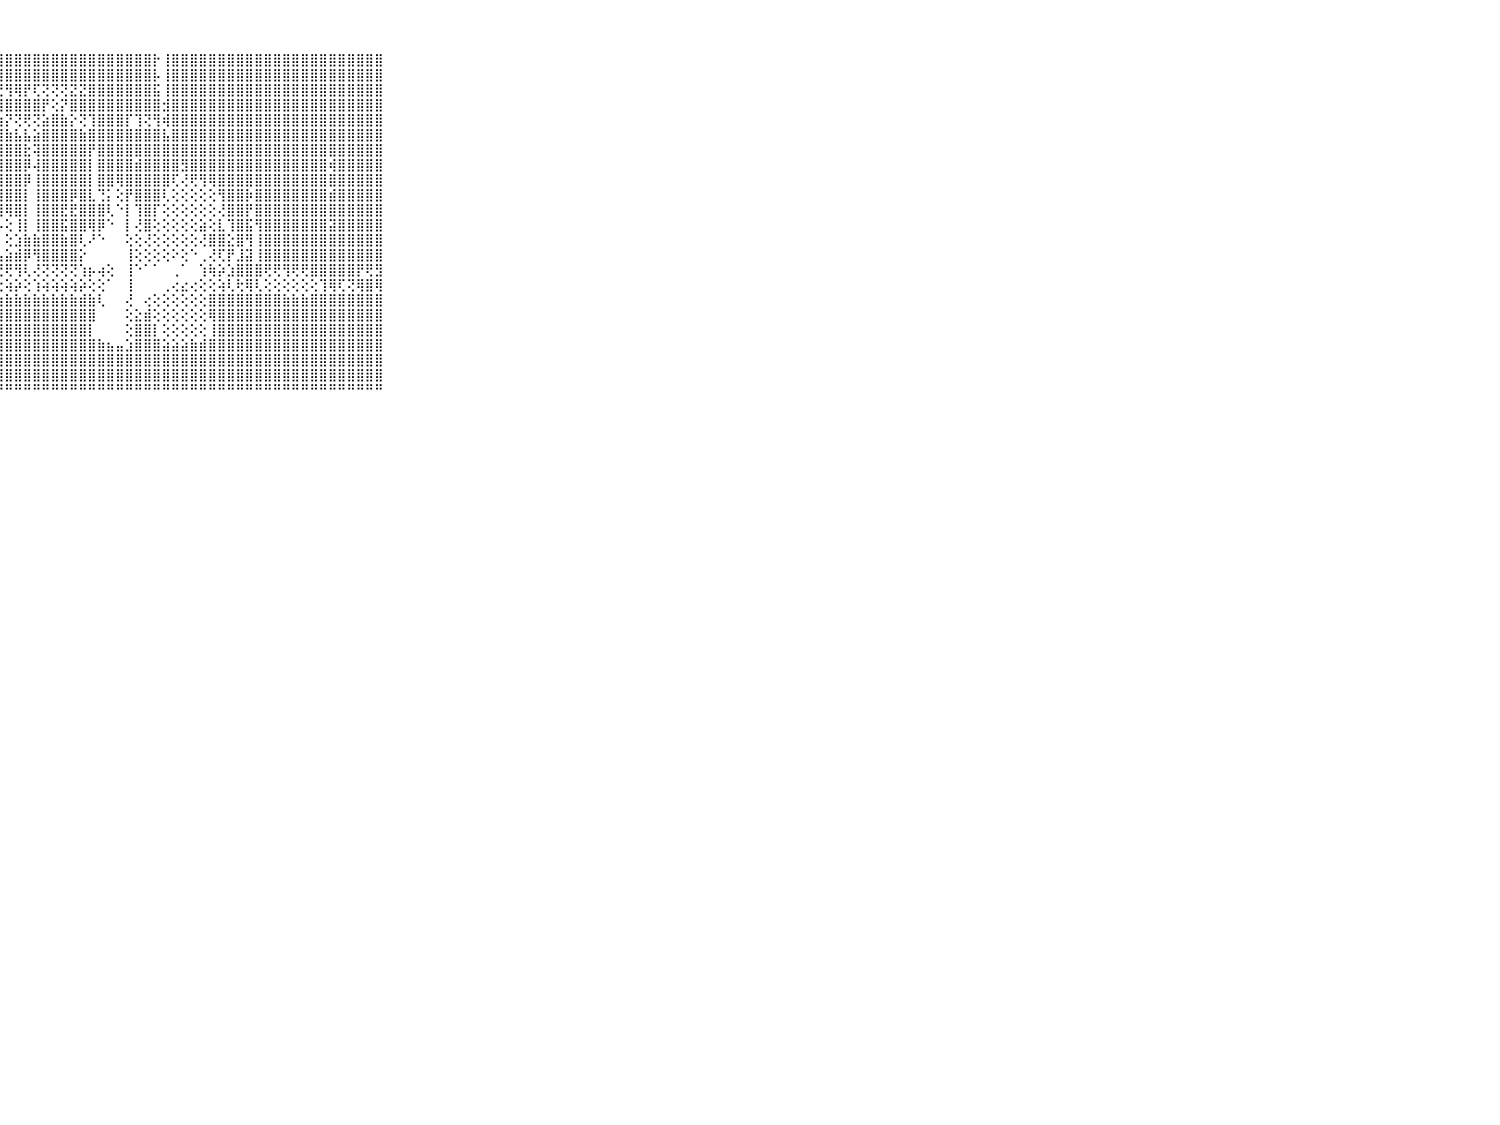

⠀⠀⠀⠀⠀⠀⠀⠀⠀⠀⠀⢱⣿⣿⣿⣿⣿⣿⣿⣿⣿⣿⣿⣿⣿⣿⣿⣿⣿⣿⣿⣿⣿⣿⣿⣿⣿⣿⣿⣿⣿⣿⣿⣿⡗⢸⣿⣿⣿⣿⣿⣿⣿⣿⣿⣿⣿⣿⣿⣿⣿⣿⣿⣿⣿⣿⣿⣿⣿⠀⠀⠀⠀⠀⠀⠀⠀⠀⠀⠀⠀
⠀⠀⠀⠀⠀⠀⠀⠀⠀⠀⠀⣿⣿⣿⣿⣿⣿⣿⣿⣿⣿⣿⣿⣿⣿⣿⣿⣿⣿⣿⣿⣿⣿⣿⣿⣿⣿⣿⣿⣿⣿⣿⣿⣿⡧⢸⣿⣿⣿⣿⣿⣿⣿⣿⣿⣿⣿⣿⣿⣿⣿⣿⣿⣿⣿⣿⣿⣿⣿⠀⠀⠀⠀⠀⠀⠀⠀⠀⠀⠀⠀
⠀⠀⠀⠀⠀⠀⠀⠀⠀⠀⠀⢺⣿⣿⣿⣿⣿⢿⢿⢿⢿⢿⢟⢻⣟⢟⢟⢟⢻⢿⡟⢏⢝⢝⢝⣝⣝⣿⣿⣿⣿⣿⣿⣿⣯⢸⣿⣿⣿⣿⣿⣿⣿⣿⣿⣿⣿⣿⣿⣿⣿⣿⣿⣿⣿⣿⣿⣿⣿⠀⠀⠀⠀⠀⠀⠀⠀⠀⠀⠀⠀
⠀⠀⠀⠀⠀⠀⠀⠀⠀⠀⠀⢸⣿⣿⣿⣿⣿⢱⣷⡷⢱⢷⣷⣺⣿⡿⢇⢺⣿⣿⣿⣿⡟⢕⡝⣿⣿⣿⣿⣿⣿⣿⣿⣿⣿⣺⣿⣿⣿⣿⣿⣿⣿⣿⣿⣿⣿⣿⣿⣿⣿⣿⣿⣿⣿⣿⣿⣿⣿⠀⠀⠀⠀⠀⠀⠀⠀⠀⠀⠀⠀
⠀⠀⠀⠀⠀⠀⠀⠀⠀⠀⠀⢾⣿⣿⣿⣿⣿⢻⢏⣱⣷⣜⢟⢟⢟⣝⣾⣷⡝⢝⢟⢝⣵⣿⣷⡕⢝⢹⣿⣿⣿⡏⢹⢝⢻⢾⣿⣿⣿⣿⣿⣿⣿⣿⣿⣿⣿⣿⣿⣿⣿⣿⣿⣿⣿⣿⣿⣿⣿⠀⠀⠀⠀⠀⠀⠀⠀⠀⠀⠀⠀
⠀⠀⠀⠀⠀⠀⠀⠀⠀⠀⠀⣿⣿⣿⣿⣿⣯⢕⣱⣽⣿⣿⣵⣕⣱⣾⣿⣿⣷⣧⣧⣵⣿⣿⣿⣿⣷⣿⣿⣿⣿⣿⣿⣿⣿⣧⣿⣿⣿⣿⣿⣿⣿⣿⣿⣿⣿⣿⣿⣿⣿⣿⣿⣿⣿⣿⣿⣿⣿⠀⠀⠀⠀⠀⠀⠀⠀⠀⠀⠀⠀
⠀⠀⠀⠀⠀⠀⠀⠀⠀⠀⠀⢿⣿⣿⣿⣿⣿⣿⣿⣿⣿⣿⣿⣿⢻⣿⣿⣿⣿⣿⣗⢽⣿⣿⣿⣿⣿⡟⣿⣿⣿⣿⣿⣿⣿⣿⣿⣿⣿⣿⣿⣿⣿⣿⣿⣿⣿⣿⣿⣿⣿⣿⣿⣿⣿⣿⣿⣿⣿⠀⠀⠀⠀⠀⠀⠀⠀⠀⠀⠀⠀
⠀⠀⠀⠀⠀⠀⠀⠀⠀⠀⠀⢸⣿⣿⣿⣿⣿⣿⣿⣿⣿⣿⣿⣯⢸⣿⣿⣿⣿⣿⡿⢼⣿⣿⣿⣿⣿⡇⣿⣿⣿⣿⣾⣿⣿⣿⣿⣻⣿⣿⣿⣿⣿⣿⣿⣿⣿⣿⣿⣿⣿⣿⣿⢾⣿⣿⣿⣿⣿⠀⠀⠀⠀⠀⠀⠀⠀⠀⠀⠀⠀
⠀⠀⠀⠀⠀⠀⠀⠀⠀⠀⠀⢸⣿⣿⣿⣿⣿⣾⣿⣿⡿⣿⣿⣷⢸⣿⣿⣿⣿⣿⡿⢸⣿⣿⣿⣿⣿⡇⣿⣿⢿⣿⣿⣿⣿⣿⢏⢜⢟⢻⢿⣿⣿⣿⣿⣿⣿⣿⣿⣿⣿⣿⣿⣿⣿⣿⣿⣿⣿⠀⠀⠀⠀⠀⠀⠀⠀⠀⠀⠀⠀
⠀⠀⠀⠀⠀⠀⠀⠀⠀⠀⠀⢸⣿⣿⣿⣿⡍⢙⠛⠟⢳⣿⣿⡇⢸⣿⣿⣿⣿⣿⡇⢸⣿⣿⣿⡿⣿⣇⢙⡅⢕⡟⣿⣿⣿⢇⢕⢕⢕⢕⢕⢻⣿⣿⡷⣿⣿⣿⣿⣿⣿⣿⣿⣾⣿⣿⣿⣿⣿⠀⠀⠀⠀⠀⠀⠀⠀⠀⠀⠀⠀
⠀⠀⠀⠀⠀⠀⠀⠀⠀⠀⠀⢸⣿⣿⣿⣿⡇⠔⠀⠀⠘⢿⢿⣧⢸⡿⣿⣿⢿⣿⡇⢸⣿⣿⣟⣟⣿⣿⣿⢇⠑⡇⢹⣿⡏⢕⢕⢕⢕⢕⢕⢜⣿⣿⡟⣿⣿⣿⣿⣿⣿⣿⣿⣿⣿⣿⣿⣿⣿⠀⠀⠀⠀⠀⠀⠀⠀⠀⠀⠀⠀
⠀⠀⠀⠀⠀⠀⠀⠀⠀⠀⠀⢸⣿⣿⣿⡿⠁⠀⠀⠀⠀⠅⢘⣿⢸⢕⣿⡧⢕⢸⡇⢸⣿⣿⣯⣿⣿⢿⡿⠑⠀⡇⢜⣿⢕⢕⢕⢕⢕⣵⢕⣇⢹⣿⣯⢻⣿⣿⣿⣿⣿⣿⣿⣽⣿⣿⣿⣿⣿⠀⠀⠀⠀⠀⠀⠀⠀⠀⠀⠀⠀
⠀⠀⠀⠀⠀⠀⠀⠀⠀⠀⠀⢸⣿⣿⣿⢇⢀⢀⣀⣠⣴⣴⣼⣿⣱⡕⣺⡇⢕⣱⣷⣷⣿⣿⣷⣿⢇⠜⠑⠀⠀⢕⢕⢜⢕⢕⢕⢕⢕⢜⣿⣿⣕⣿⢻⢸⣿⣿⣿⣿⣿⣿⣿⣿⣿⣿⣿⣿⣿⠀⠀⠀⠀⠀⠀⠀⠀⠀⠀⠀⠀
⠀⠀⠀⠀⠀⠀⠀⠀⠀⠀⠀⢸⣿⣿⣿⣿⢿⠿⠟⠟⠿⢟⢟⢿⣿⣵⣿⣧⣵⣾⡿⢻⣿⣿⣿⣿⡕⠀⠀⠀⠀⢸⢕⢕⢕⢕⠕⢕⠑⢀⢜⢏⡟⣸⣽⢸⣿⣿⣿⣿⣿⣿⣿⣿⣿⣿⣿⣿⣿⠀⠀⠀⠀⠀⠀⠀⠀⠀⠀⠀⠀
⠀⠀⠀⠀⠀⠀⠀⠀⠀⠀⠀⢕⢜⢝⢝⢕⠀⠀⠀⢀⡄⠀⠀⢜⢟⢟⢟⢟⢟⢻⢇⢜⢝⢝⢝⢝⢱⡦⢴⢕⠀⢸⠑⠁⠁⠀⢀⠁⠀⢱⢷⡵⣱⣿⣿⣿⢟⢟⢻⢟⢟⣿⣿⣿⣿⣿⡟⢟⣻⠀⠀⠀⠀⠀⠀⠀⠀⠀⠀⠀⠀
⠀⠀⠀⠀⠀⠀⠀⠀⠀⠀⠀⢕⢕⢕⢕⢕⠔⠀⠁⠁⠉⠀⠀⢜⢕⢕⢕⢕⢵⡵⢕⢱⢵⢵⢵⢵⡵⢕⢕⠁⠀⢸⠀⠀⠀⢀⢔⣔⢔⢕⢕⢵⢇⢗⢿⢇⢕⢕⢕⢕⢕⢕⢹⢿⢏⢝⢿⣿⢿⠀⠀⠀⠀⠀⠀⠀⠀⠀⠀⠀⠀
⠀⠀⠀⠀⠀⠀⠀⠀⠀⠀⠀⣷⣷⣷⣷⣷⢔⠐⠀⠀⠀⠀⠀⠀⢱⣷⣷⣷⣷⣷⣷⣷⣷⣷⣷⣷⣾⣷⢇⠀⠀⢜⠀⢔⢕⢕⢕⢕⢕⢕⣿⣿⣿⣿⣿⣿⣿⣿⣷⣷⣷⣿⣿⣿⣿⣿⣿⣿⣿⠀⠀⠀⠀⠀⠀⠀⠀⠀⠀⠀⠀
⠀⠀⠀⠀⠀⠀⠀⠀⠀⠀⠀⣿⣿⣿⣿⣿⡇⠀⠀⠀⠀⠀⠀⠀⢸⣿⣿⣿⣿⣿⣿⣿⣿⣿⣿⣿⣿⣿⠀⠀⠀⢕⣕⣾⢕⢕⢕⢕⢕⢕⢿⣿⣿⣿⣿⣿⣿⣿⣿⣿⣿⣿⣿⣿⣿⣿⣿⣿⣿⠀⠀⠀⠀⠀⠀⠀⠀⠀⠀⠀⠀
⠀⠀⠀⠀⠀⠀⠀⠀⠀⠀⠀⣿⣿⣿⣿⣿⣧⠀⠀⢀⢰⠀⠀⠀⢸⣿⣿⣿⣿⣿⣿⣿⣿⣿⣿⣿⣿⡇⠀⠀⠀⢕⣿⣿⡇⢕⢕⢕⢕⢕⢸⣿⣿⣿⣿⣿⣿⣿⣿⣿⣿⣿⣿⣿⣿⣿⣿⣿⣿⠀⠀⠀⠀⠀⠀⠀⠀⠀⠀⠀⠀
⠀⠀⠀⠀⠀⠀⠀⠀⠀⠀⠀⣿⣿⣿⣿⣿⣿⡕⠕⢕⢸⡇⠀⠀⢸⣿⣿⣿⣿⣿⣿⣿⣿⣿⣿⣿⣿⣿⣷⣦⣤⣱⣿⣿⣿⣵⣵⣵⣷⣾⣿⣿⣿⣿⣿⣿⣿⣿⣿⣿⣿⣿⣿⣿⣿⣿⣿⣿⣿⠀⠀⠀⠀⠀⠀⠀⠀⠀⠀⠀⠀
⠀⠀⠀⠀⠀⠀⠀⠀⠀⠀⠀⣿⣿⣿⣿⣿⣿⣧⠀⠑⢸⡇⠀⠀⣼⣿⣿⣿⣿⣿⣿⣿⣿⣿⣿⣿⣿⣿⣿⣿⣿⣿⣿⣿⣿⣿⣿⣿⣿⣿⣿⣿⣿⣿⣿⣿⣿⣿⣿⣿⣿⣿⣿⣿⣿⣿⣿⣿⣿⠀⠀⠀⠀⠀⠀⠀⠀⠀⠀⠀⠀
⠀⠀⠀⠀⠀⠀⠀⠀⠀⠀⠀⣿⣿⣿⣿⣿⡿⠏⠀⢔⣼⡇⠀⠀⣿⣿⣿⣿⣿⣿⣿⣿⣿⣿⣿⣿⣿⣿⣿⣿⣿⣿⣿⣿⣿⣿⣿⣿⣿⣿⣿⣿⣿⣿⣿⣿⣿⣿⣿⣿⣿⣿⣿⣿⣿⣿⣿⣿⣿⠀⠀⠀⠀⠀⠀⠀⠀⠀⠀⠀⠀
⠀⠀⠀⠀⠀⠀⠀⠀⠀⠀⠀⠛⠛⠛⠛⠛⠁⠀⠀⠘⠛⠛⠀⠀⠛⠛⠛⠛⠛⠛⠛⠛⠛⠛⠛⠛⠛⠛⠛⠛⠛⠛⠛⠛⠛⠛⠛⠛⠛⠛⠛⠛⠛⠛⠛⠛⠛⠛⠛⠛⠛⠛⠛⠛⠛⠛⠛⠛⠛⠀⠀⠀⠀⠀⠀⠀⠀⠀⠀⠀⠀